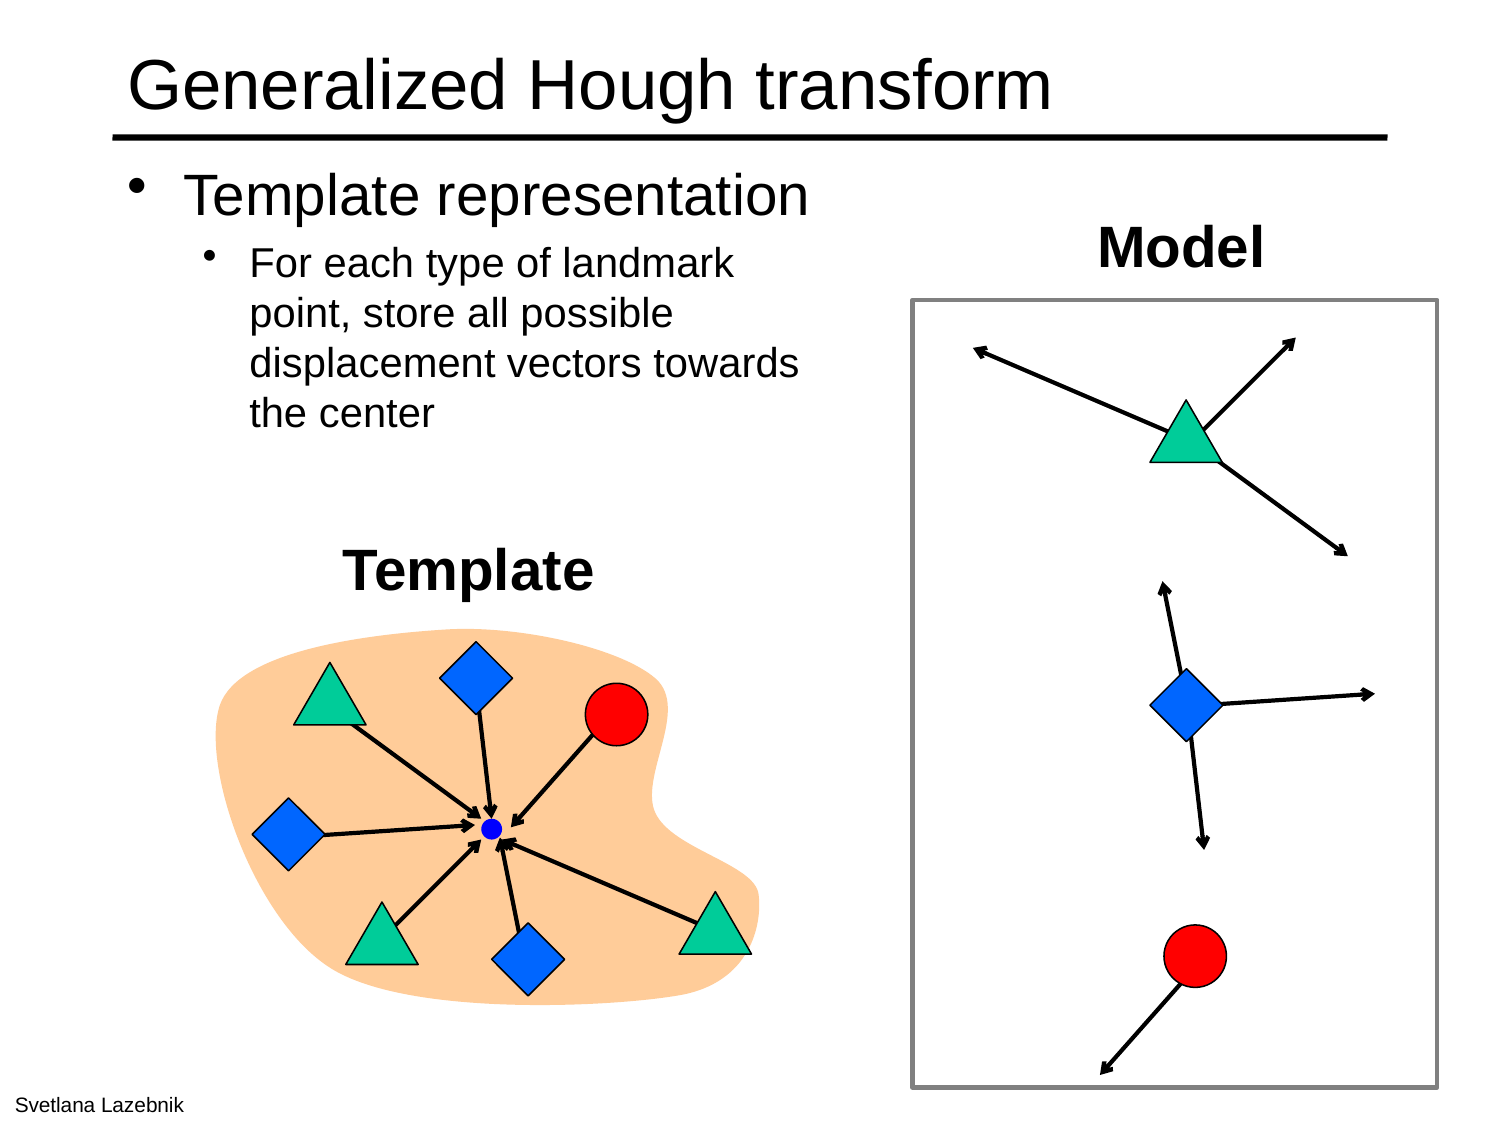

# Generalized Hough transform
Template representation
For each type of landmark point, store all possible displacement vectors towards the center
Model

Template

Svetlana Lazebnik